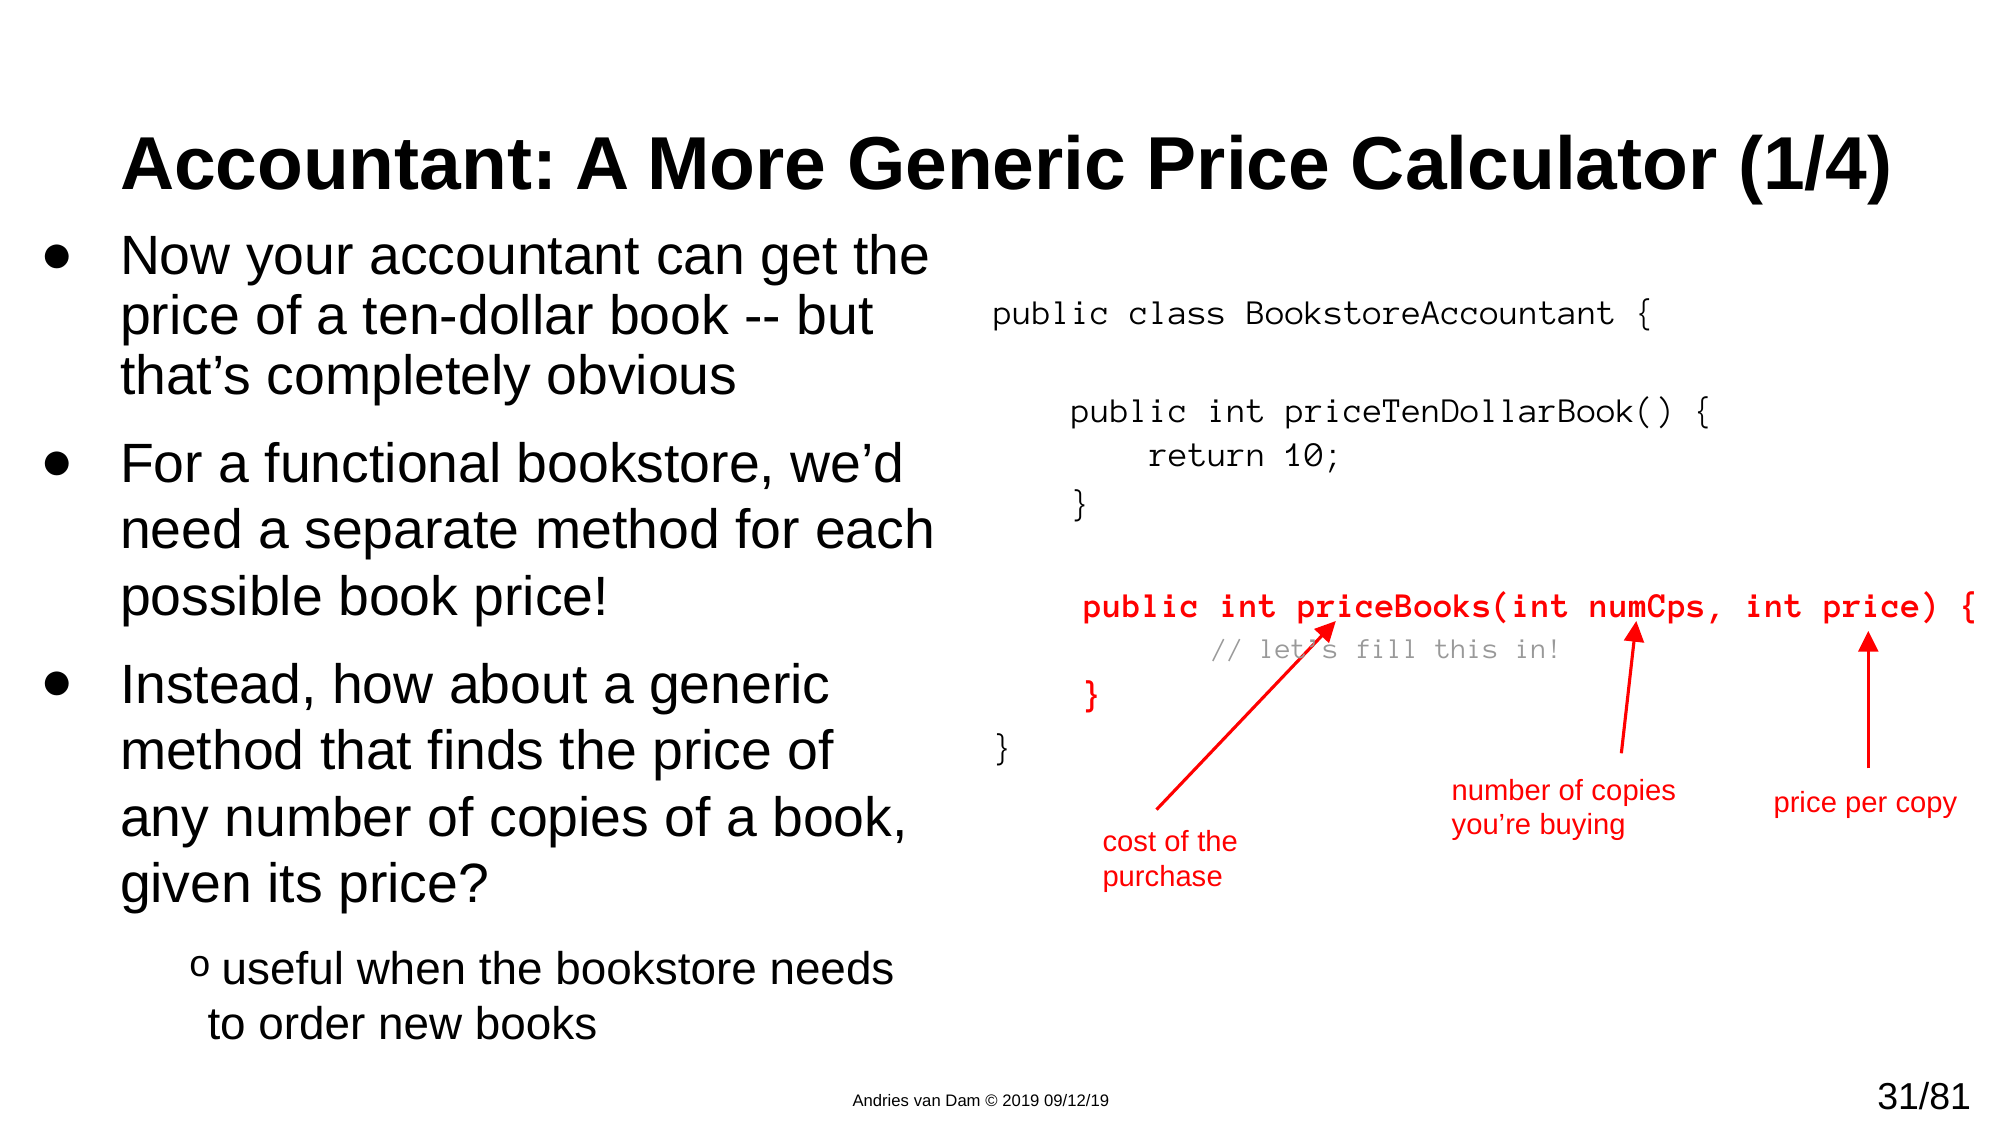

# Accountant: A More Generic Price Calculator (1/4)
public class BookstoreAccountant {

    public int priceTenDollarBook() {
        return 10;
    }

}

Now your accountant can get the price of a ten-dollar book -- but that’s completely obvious
For a functional bookstore, we’d need a separate method for each possible book price!
Instead, how about a generic method that finds the price of any number of copies of a book, given its price?
 useful when the bookstore needs to order new books
public int priceBooks(int numCps, int price) {
        // let’s fill this in!
}
number of copies you’re buying
price per copy
cost of the purchase